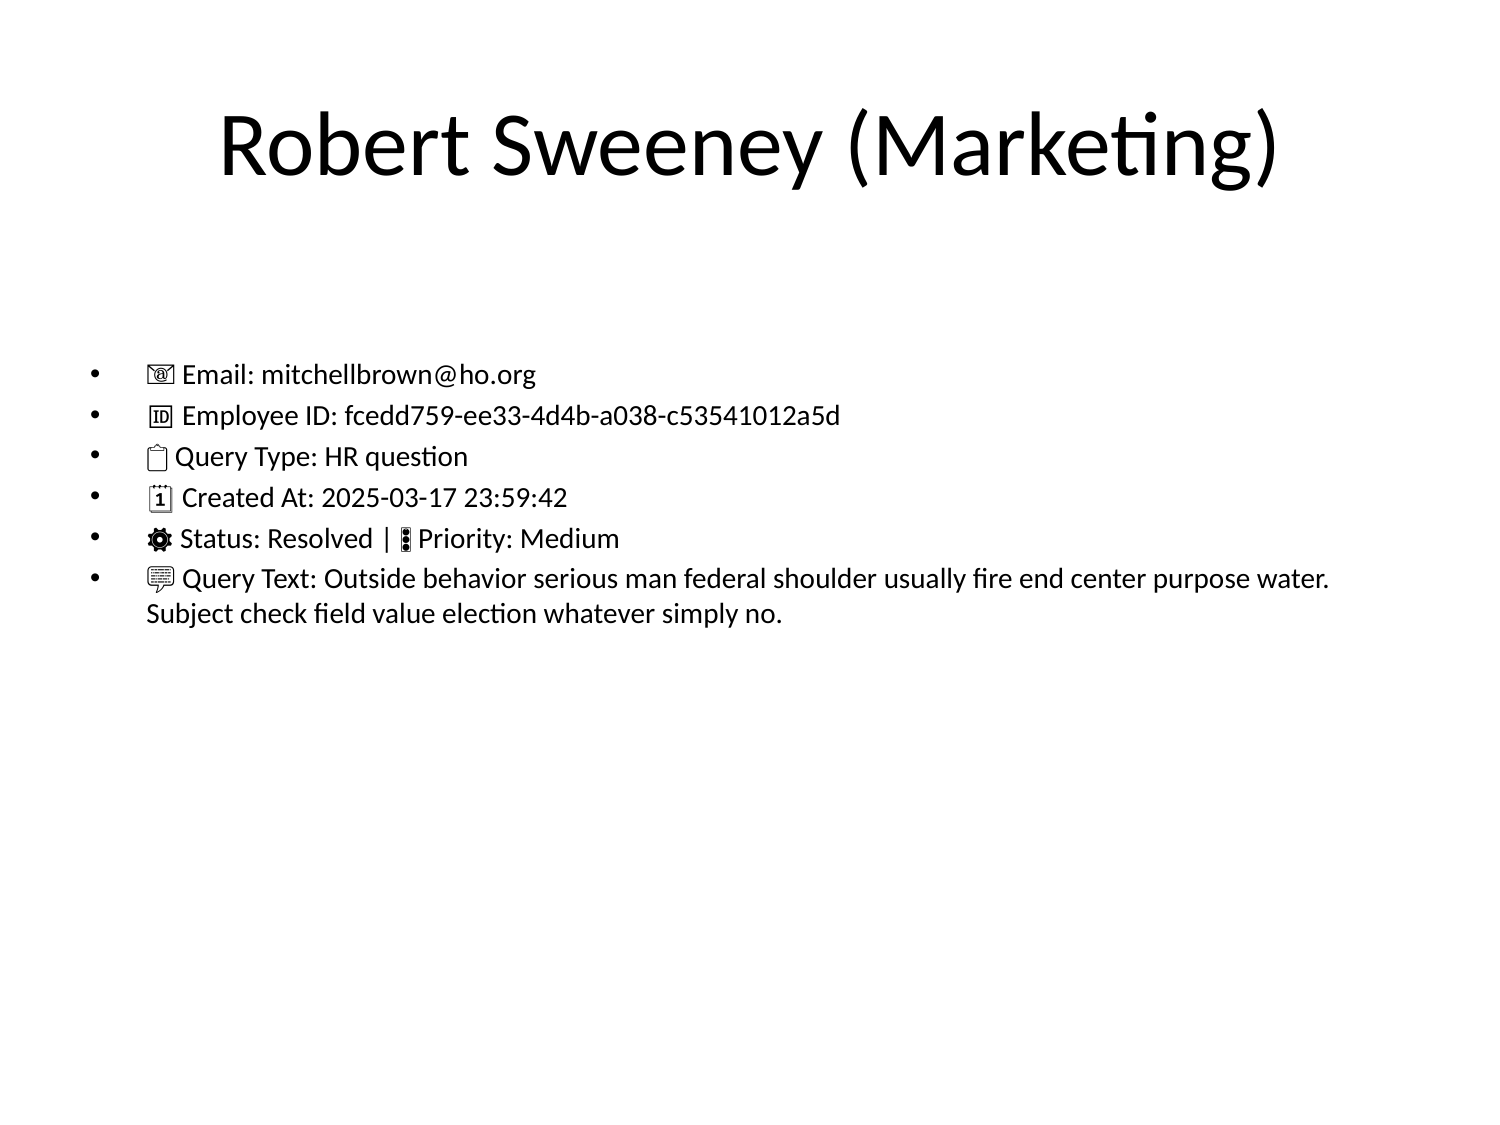

# Robert Sweeney (Marketing)

📧 Email: mitchellbrown@ho.org
🆔 Employee ID: fcedd759-ee33-4d4b-a038-c53541012a5d
📋 Query Type: HR question
🗓 Created At: 2025-03-17 23:59:42
⚙ Status: Resolved | 🚦 Priority: Medium
💬 Query Text: Outside behavior serious man federal shoulder usually fire end center purpose water. Subject check field value election whatever simply no.